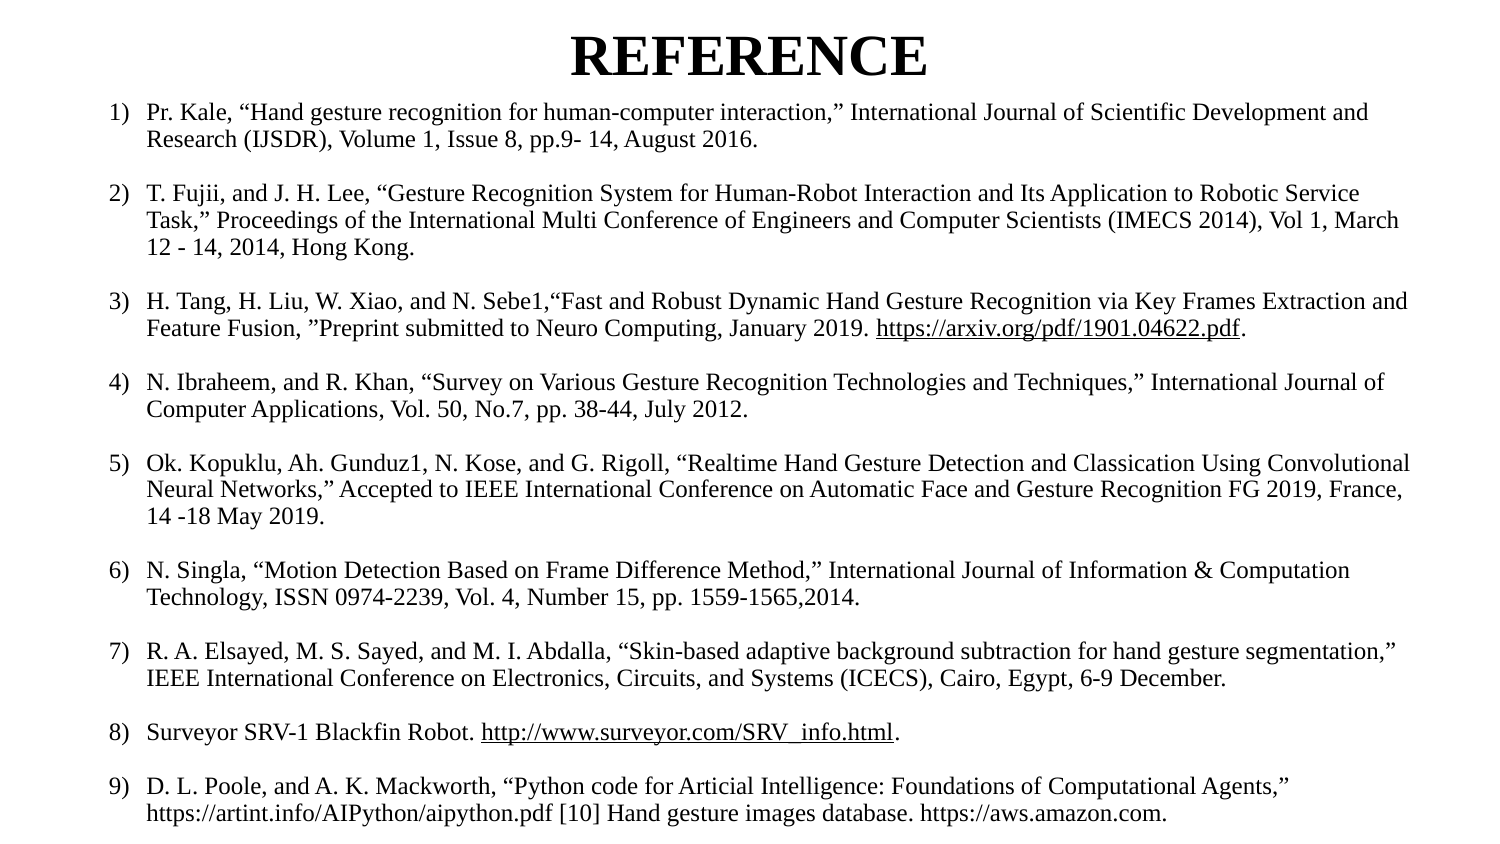

# REFERENCE
Pr. Kale, “Hand gesture recognition for human-computer interaction,” International Journal of Scientific Development and Research (IJSDR), Volume 1, Issue 8, pp.9- 14, August 2016.

T. Fujii, and J. H. Lee, “Gesture Recognition System for Human-Robot Interaction and Its Application to Robotic Service Task,” Proceedings of the International Multi Conference of Engineers and Computer Scientists (IMECS 2014), Vol 1, March 12 - 14, 2014, Hong Kong.

H. Tang, H. Liu, W. Xiao, and N. Sebe1,“Fast and Robust Dynamic Hand Gesture Recognition via Key Frames Extraction and Feature Fusion, ”Preprint submitted to Neuro Computing, January 2019. https://arxiv.org/pdf/1901.04622.pdf.

N. Ibraheem, and R. Khan, “Survey on Various Gesture Recognition Technologies and Techniques,” International Journal of Computer Applications, Vol. 50, No.7, pp. 38-44, July 2012.

Ok. Kopuklu, Ah. Gunduz1, N. Kose, and G. Rigoll, “Realtime Hand Gesture Detection and Classication Using Convolutional Neural Networks,” Accepted to IEEE International Conference on Automatic Face and Gesture Recognition FG 2019, France, 14 -18 May 2019.

N. Singla, “Motion Detection Based on Frame Difference Method,” International Journal of Information & Computation Technology, ISSN 0974-2239, Vol. 4, Number 15, pp. 1559-1565,2014.

R. A. Elsayed, M. S. Sayed, and M. I. Abdalla, “Skin-based adaptive background subtraction for hand gesture segmentation,” IEEE International Conference on Electronics, Circuits, and Systems (ICECS), Cairo, Egypt, 6-9 December.

Surveyor SRV-1 Blackfin Robot. http://www.surveyor.com/SRV_info.html.

D. L. Poole, and A. K. Mackworth, “Python code for Articial Intelligence: Foundations of Computational Agents,” https://artint.info/AIPython/aipython.pdf [10] Hand gesture images database. https://aws.amazon.com.